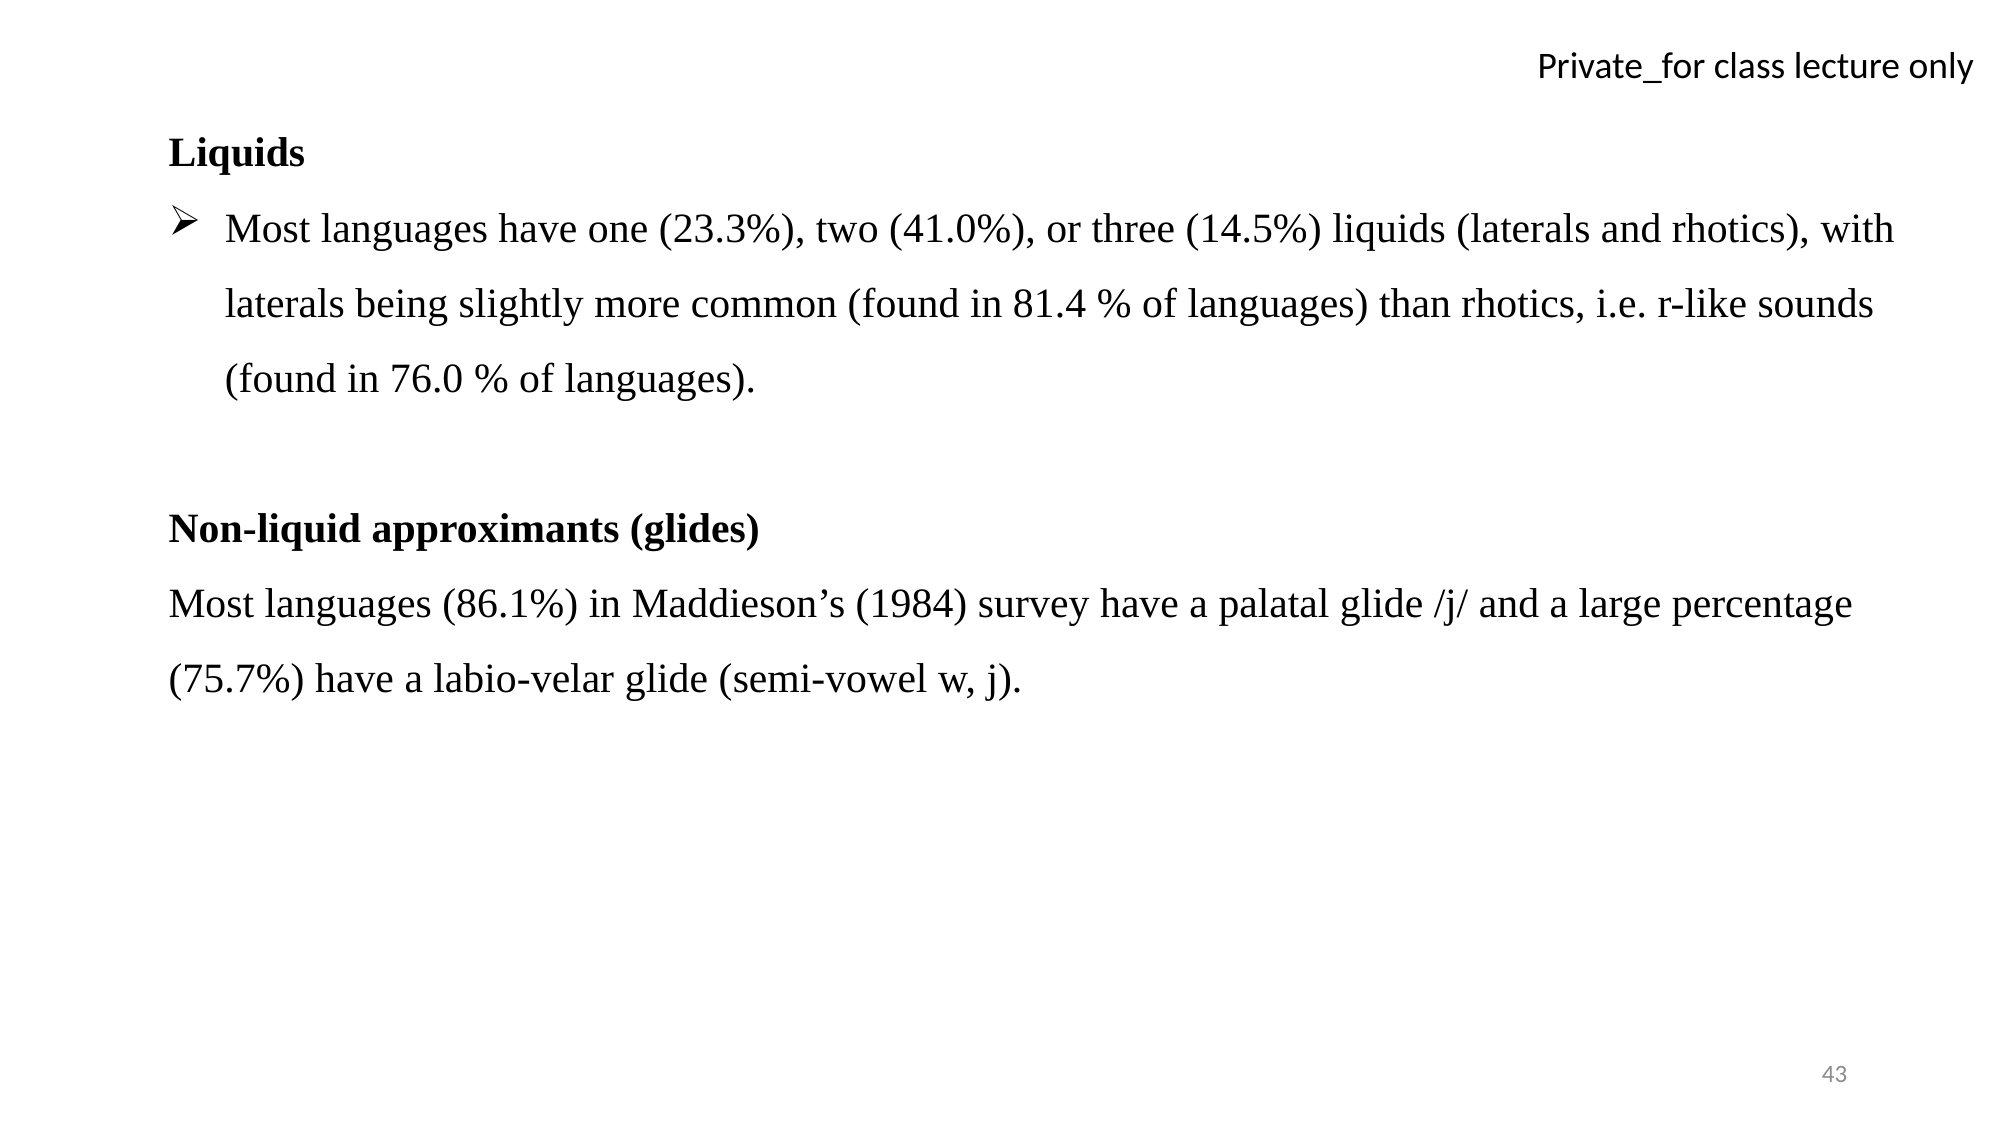

Liquids
Most languages have one (23.3%), two (41.0%), or three (14.5%) liquids (laterals and rhotics), with laterals being slightly more common (found in 81.4 % of languages) than rhotics, i.e. r-like sounds (found in 76.0 % of languages).

Non-liquid approximants (glides)
Most languages (86.1%) in Maddieson’s (1984) survey have a palatal glide /j/ and a large percentage (75.7%) have a labio-velar glide (semi-vowel w, j).
43